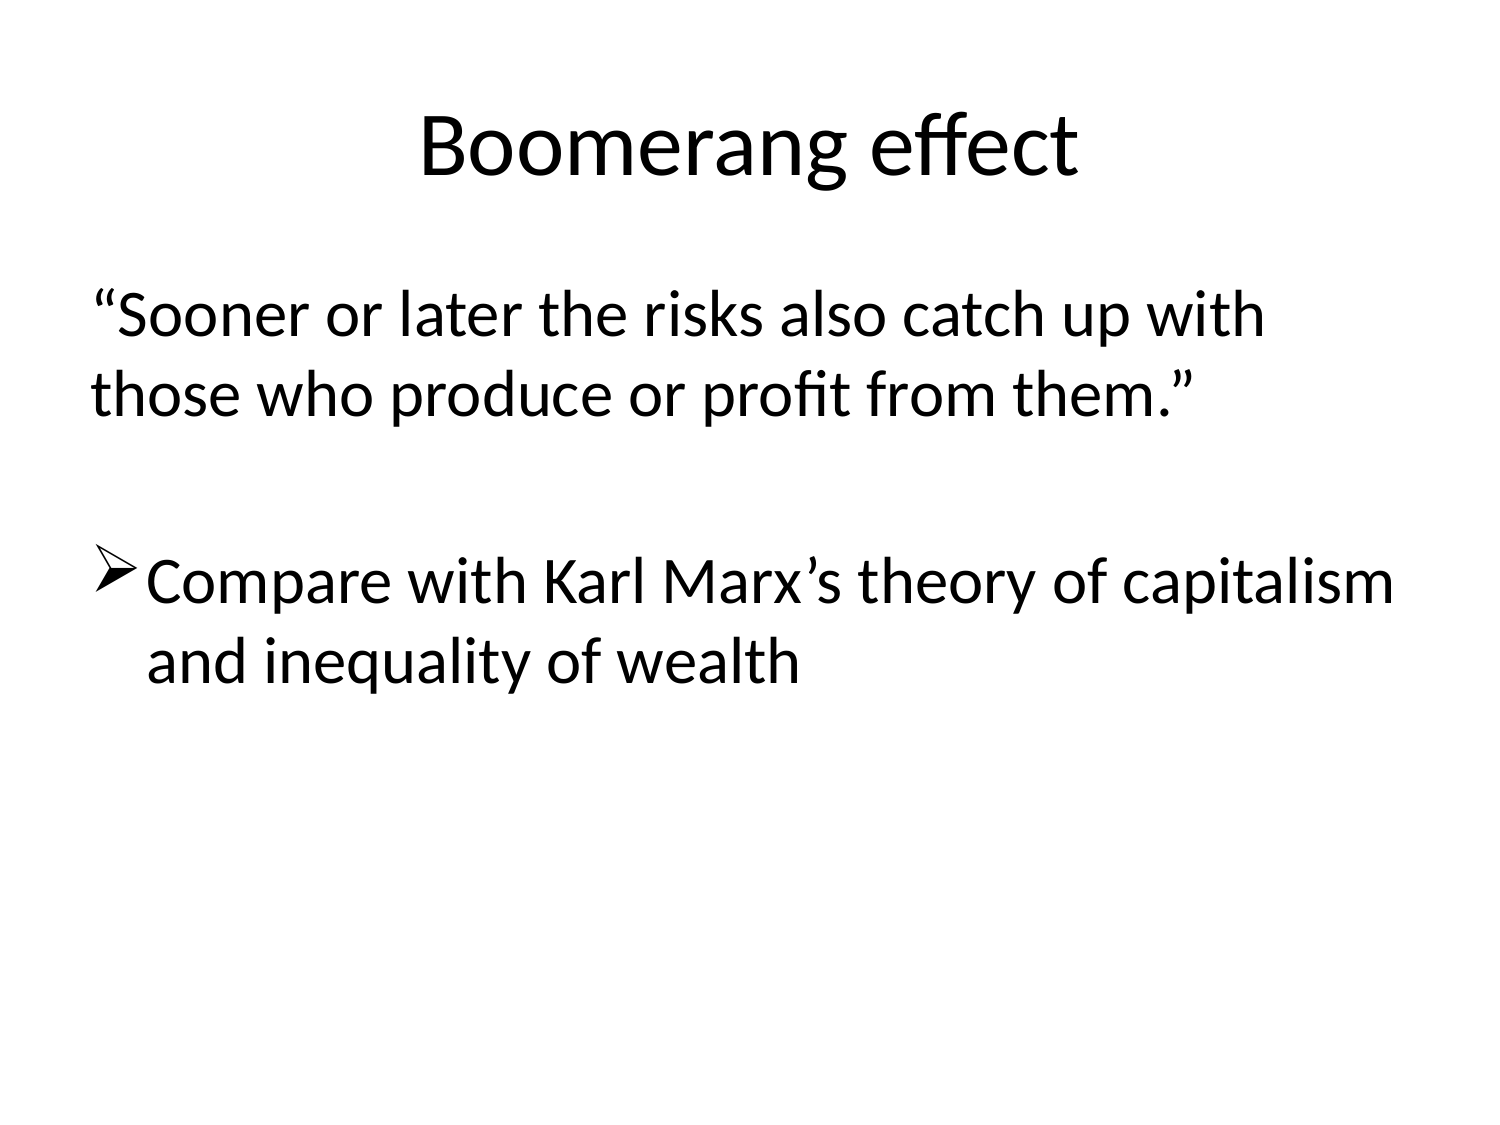

# Boomerang effect
“Sooner or later the risks also catch up with those who produce or profit from them.”

Compare with Karl Marx’s theory of capitalism and inequality of wealth